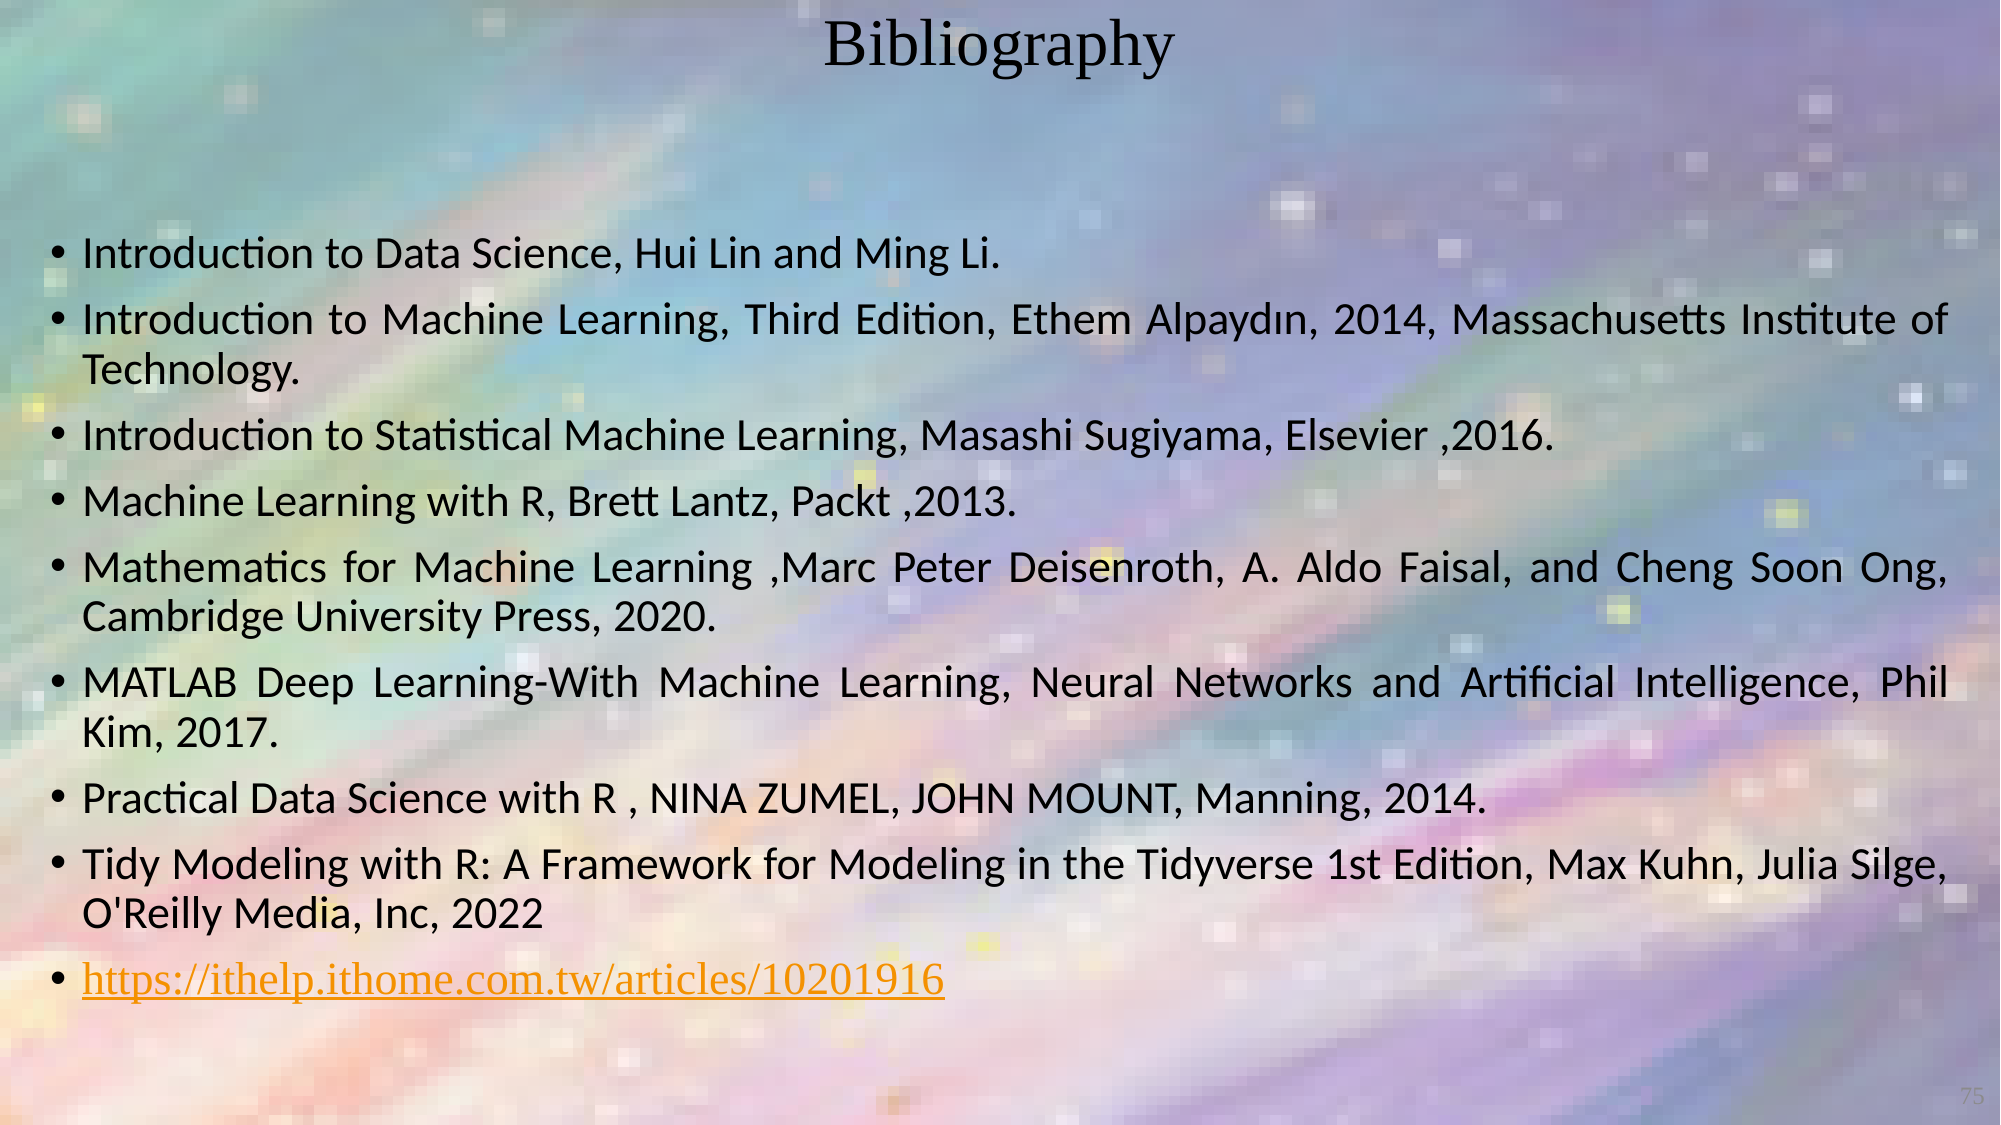

# Bibliography
Introduction to Data Science, Hui Lin and Ming Li.
Introduction to Machine Learning, Third Edition, Ethem Alpaydın, 2014, Massachusetts Institute of Technology.
Introduction to Statistical Machine Learning, Masashi Sugiyama, Elsevier ,2016.
Machine Learning with R, Brett Lantz, Packt ,2013.
Mathematics for Machine Learning ,Marc Peter Deisenroth, A. Aldo Faisal, and Cheng Soon Ong, Cambridge University Press, 2020.
MATLAB Deep Learning-With Machine Learning, Neural Networks and Artificial Intelligence, Phil Kim, 2017.
Practical Data Science with R , NINA ZUMEL, JOHN MOUNT, Manning, 2014.
Tidy Modeling with R: A Framework for Modeling in the Tidyverse 1st Edition, Max Kuhn, Julia Silge, O'Reilly Media, Inc, 2022
https://ithelp.ithome.com.tw/articles/10201916

75